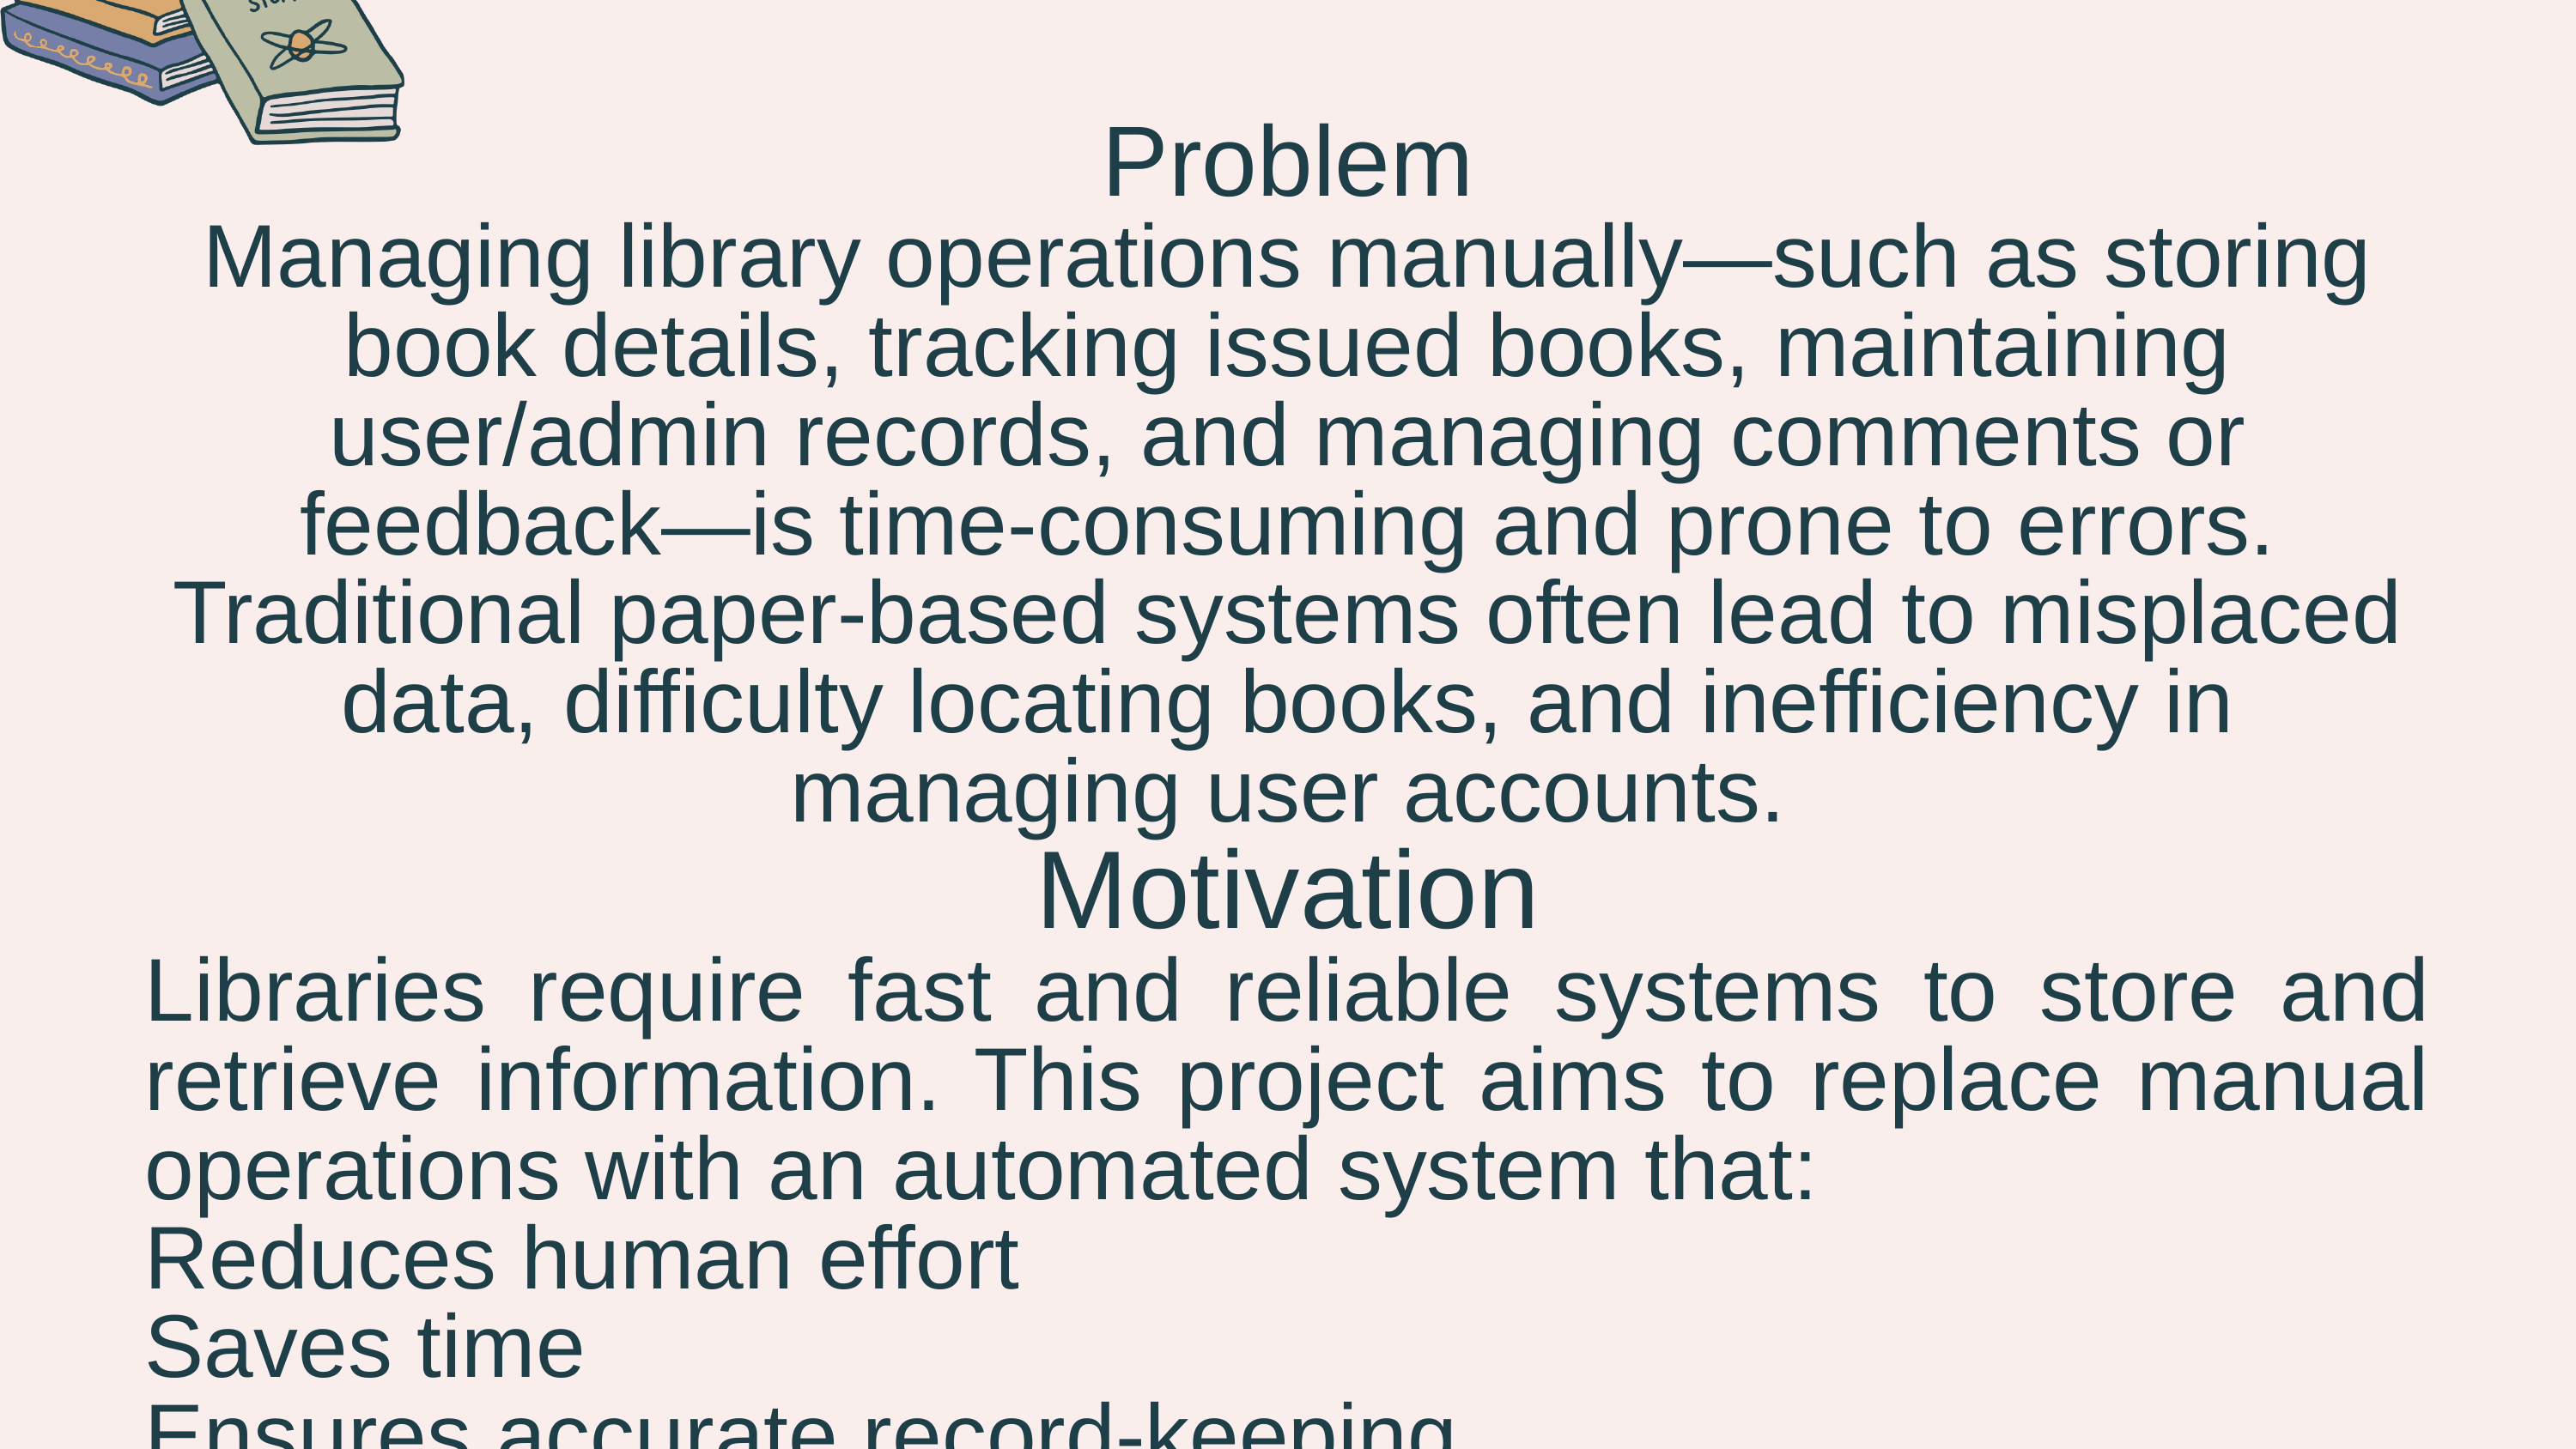

Problem
Managing library operations manually—such as storing book details, tracking issued books, maintaining user/admin records, and managing comments or feedback—is time-consuming and prone to errors. Traditional paper-based systems often lead to misplaced data, difficulty locating books, and inefficiency in managing user accounts.
Motivation
Libraries require fast and reliable systems to store and retrieve information. This project aims to replace manual operations with an automated system that:
Reduces human effort
Saves time
Ensures accurate record-keeping
Improves accessibility for both admin and users